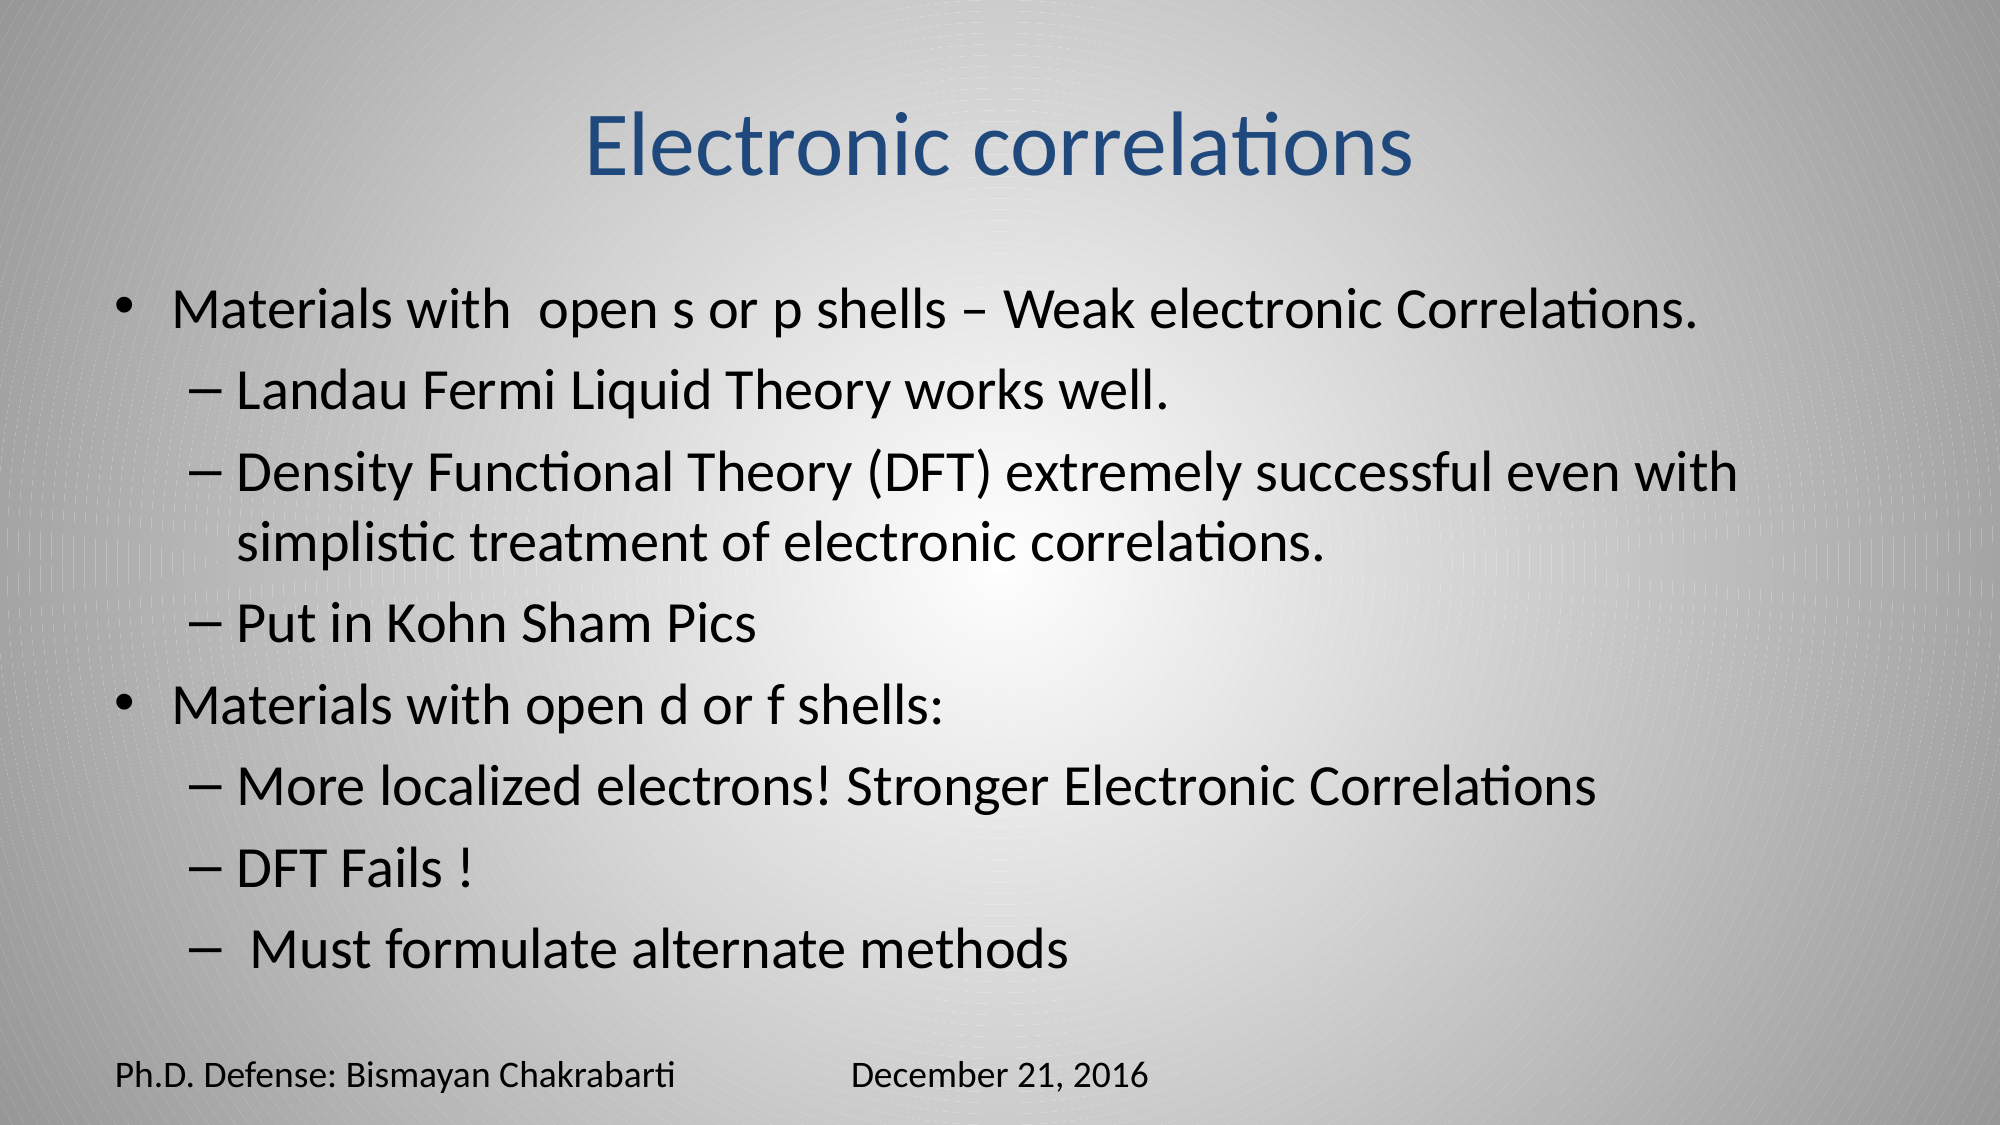

# Electronic correlations
Materials with  open s or p shells – Weak electronic Correlations.
Landau Fermi Liquid Theory works well.
Density Functional Theory (DFT) extremely successful even with simplistic treatment of electronic correlations.
Put in Kohn Sham Pics
Materials with open d or f shells:
More localized electrons! Stronger Electronic Correlations
DFT Fails !
 Must formulate alternate methods

Ph.D. Defense: Bismayan Chakrabarti
December 21, 2016